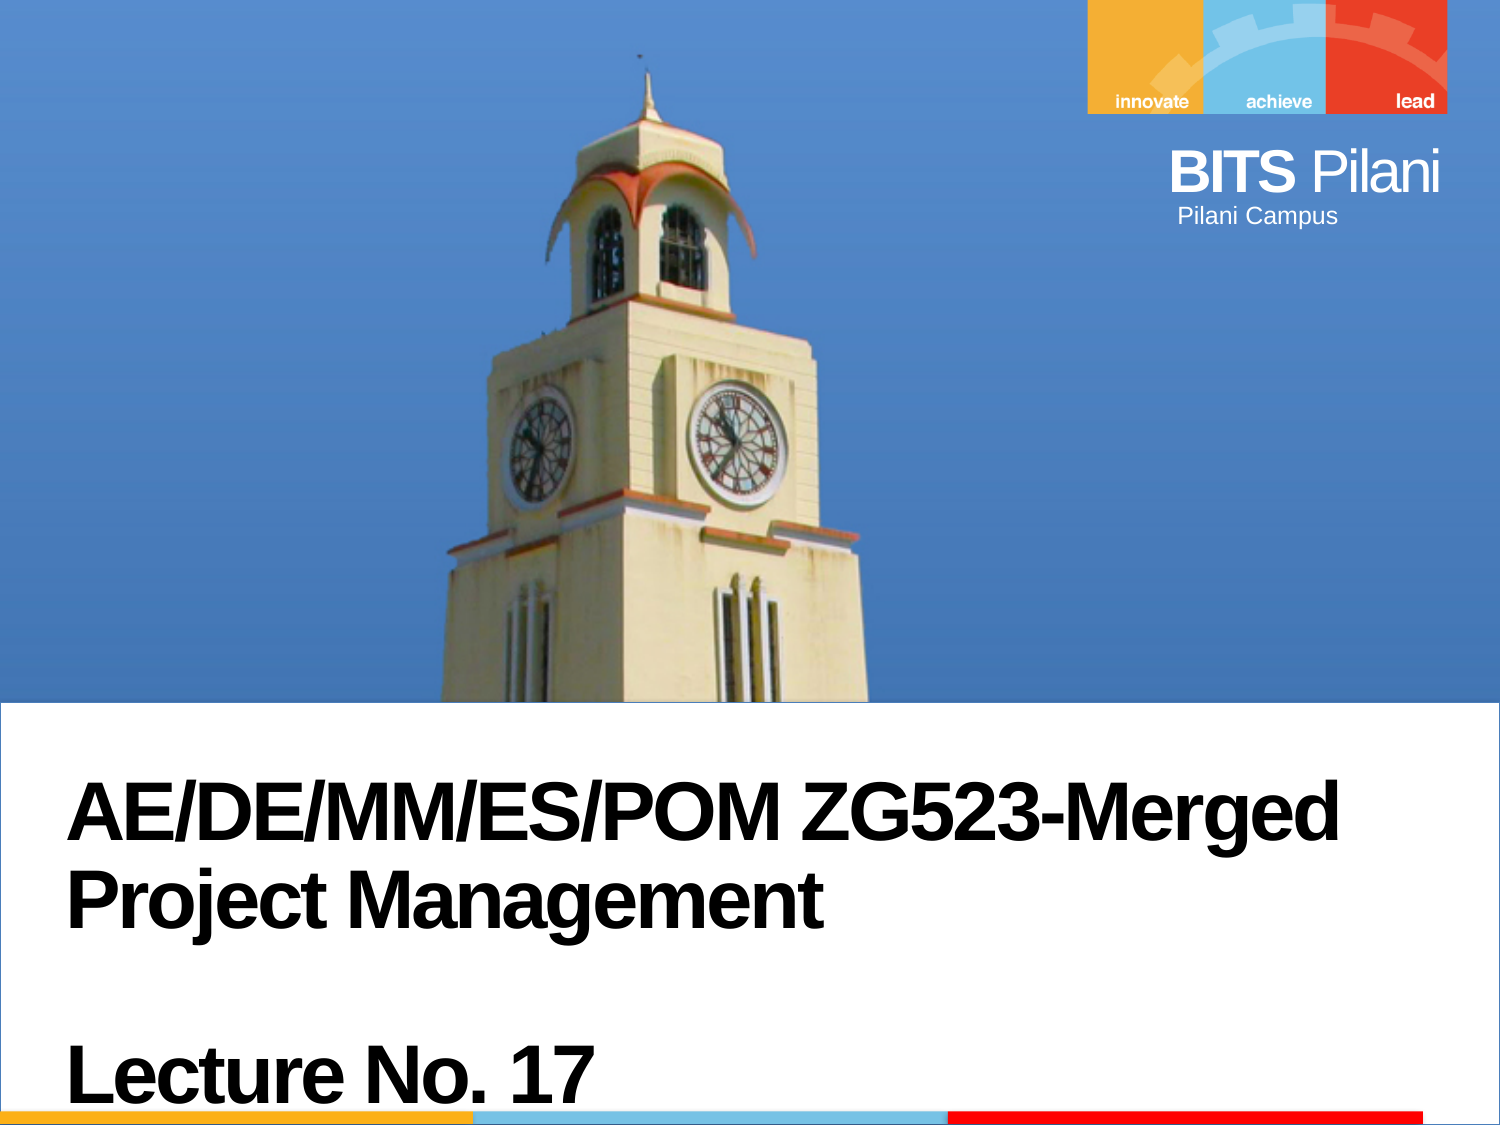

AE/DE/MM/ES/POM ZG523-Merged
Project Management

Lecture No. 17